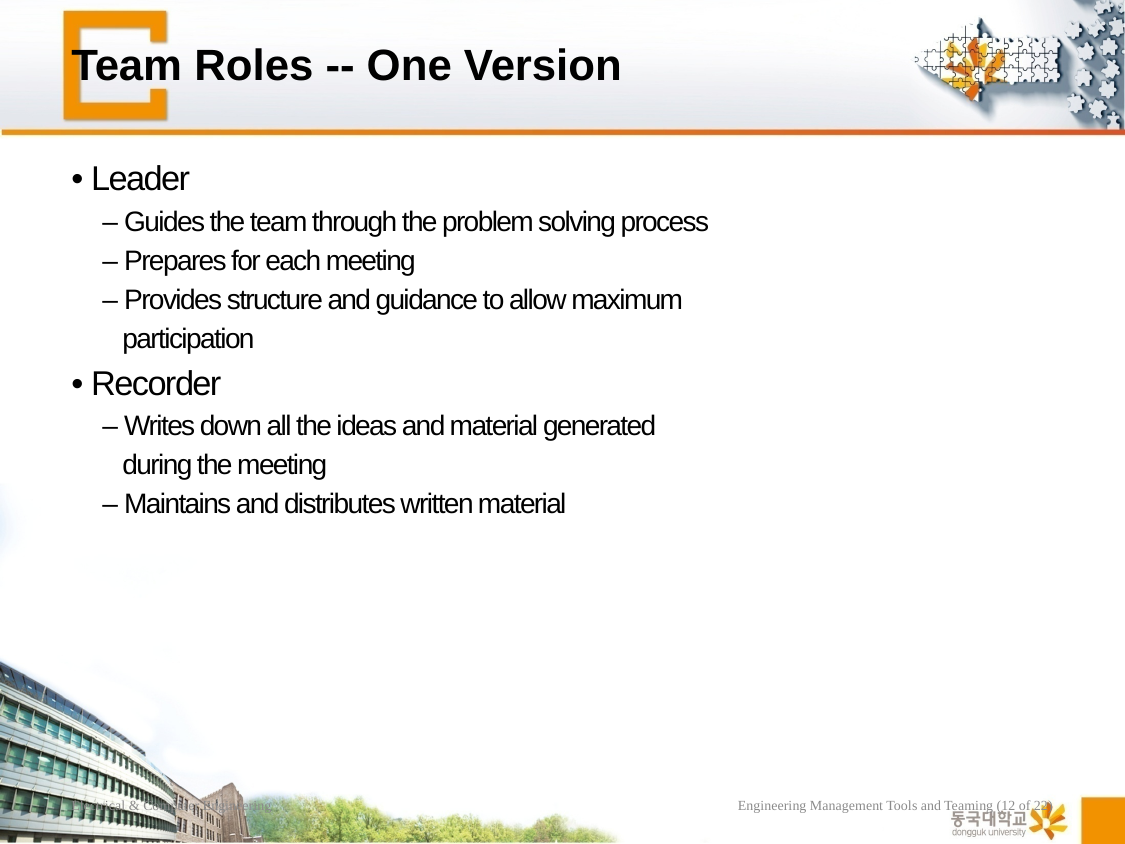

# Team Roles -- One Version
• Leader
     – Guides the team through the problem solving process
     – Prepares for each meeting
     – Provides structure and guidance to allow maximum
        participation
• Recorder
     – Writes down all the ideas and material generated
        during the meeting
     – Maintains and distributes written material
Electrical & Computer Engineering
Engineering Management Tools and Teaming (12 of 22)